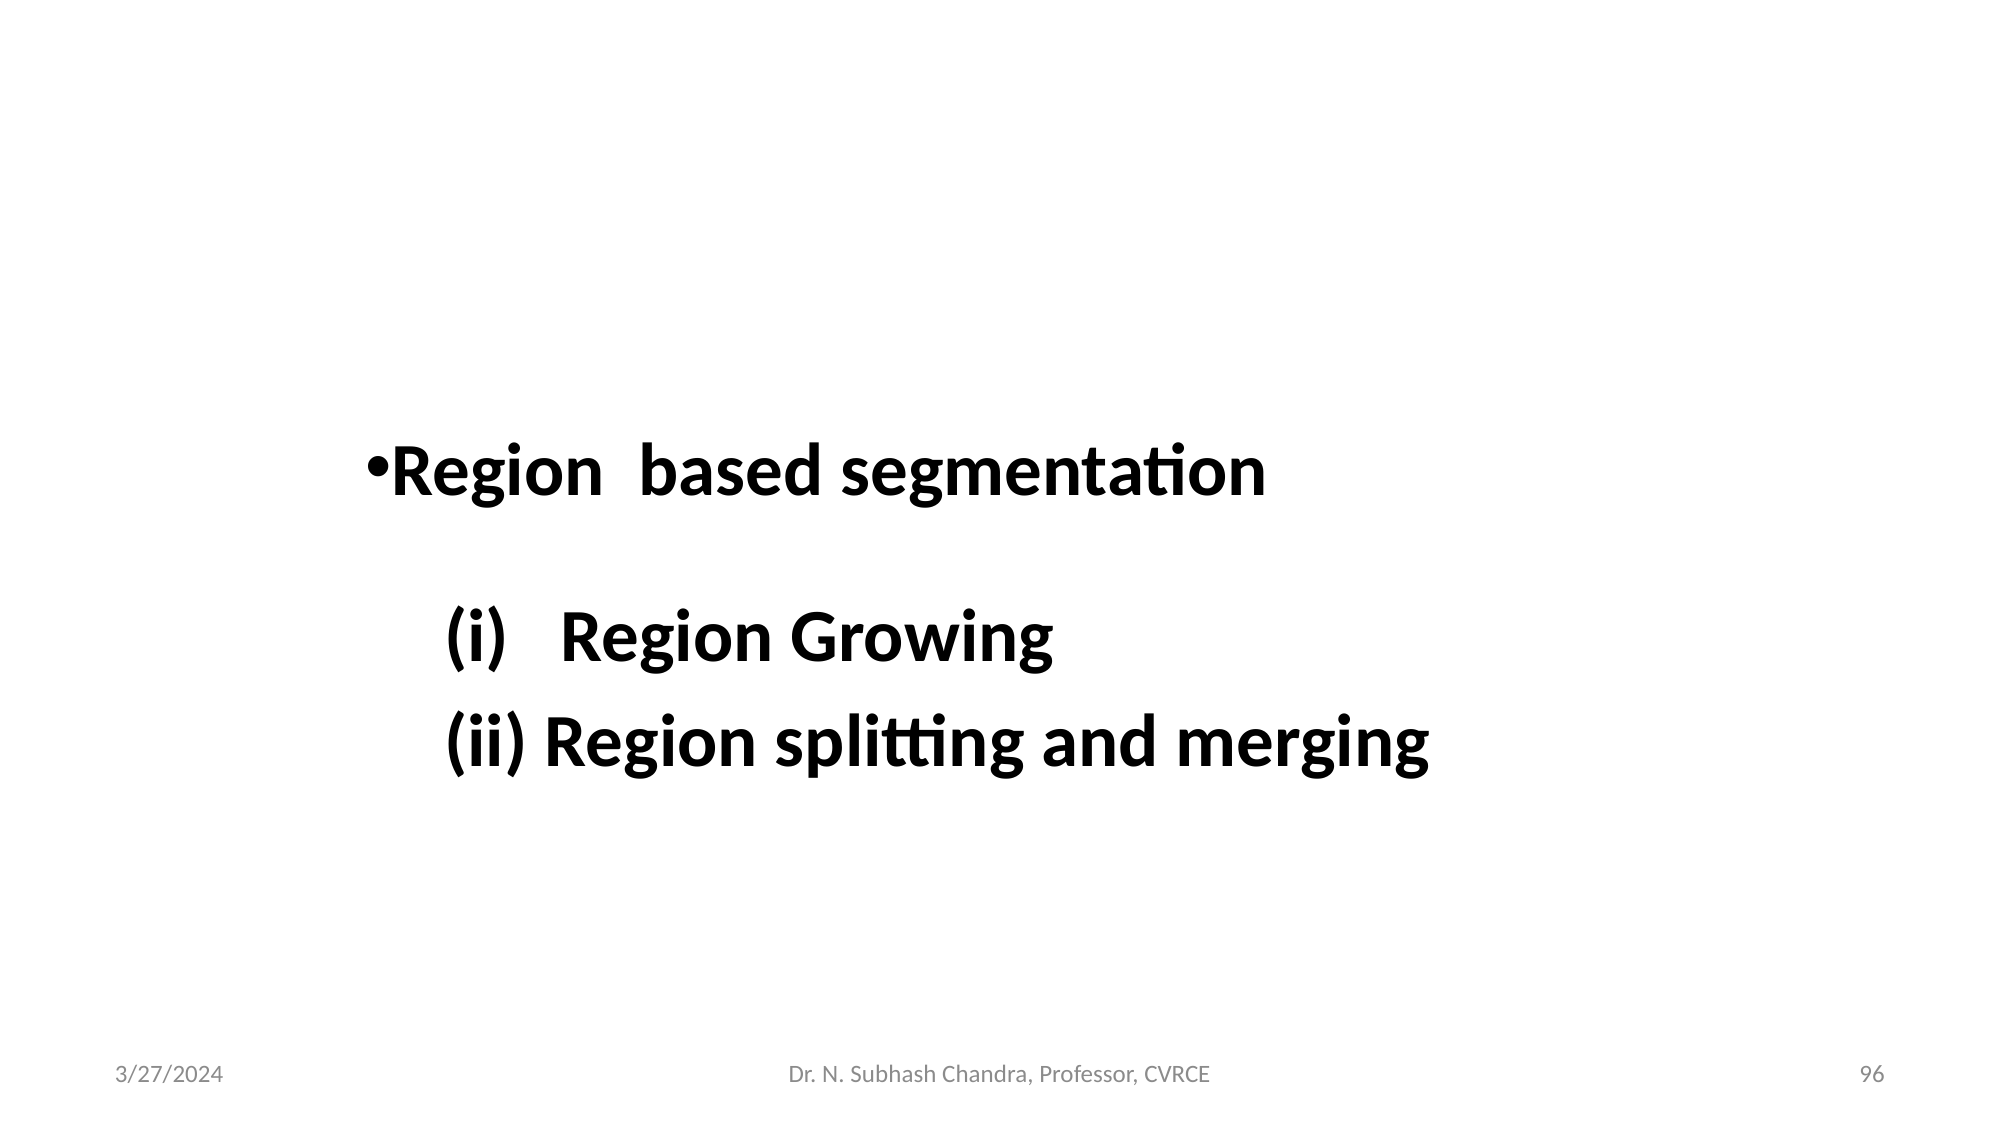

Region  based segmentation
 (i)   Region Growing
 (ii) Region splitting and merging
3/27/2024
Dr. N. Subhash Chandra, Professor, CVRCE
96